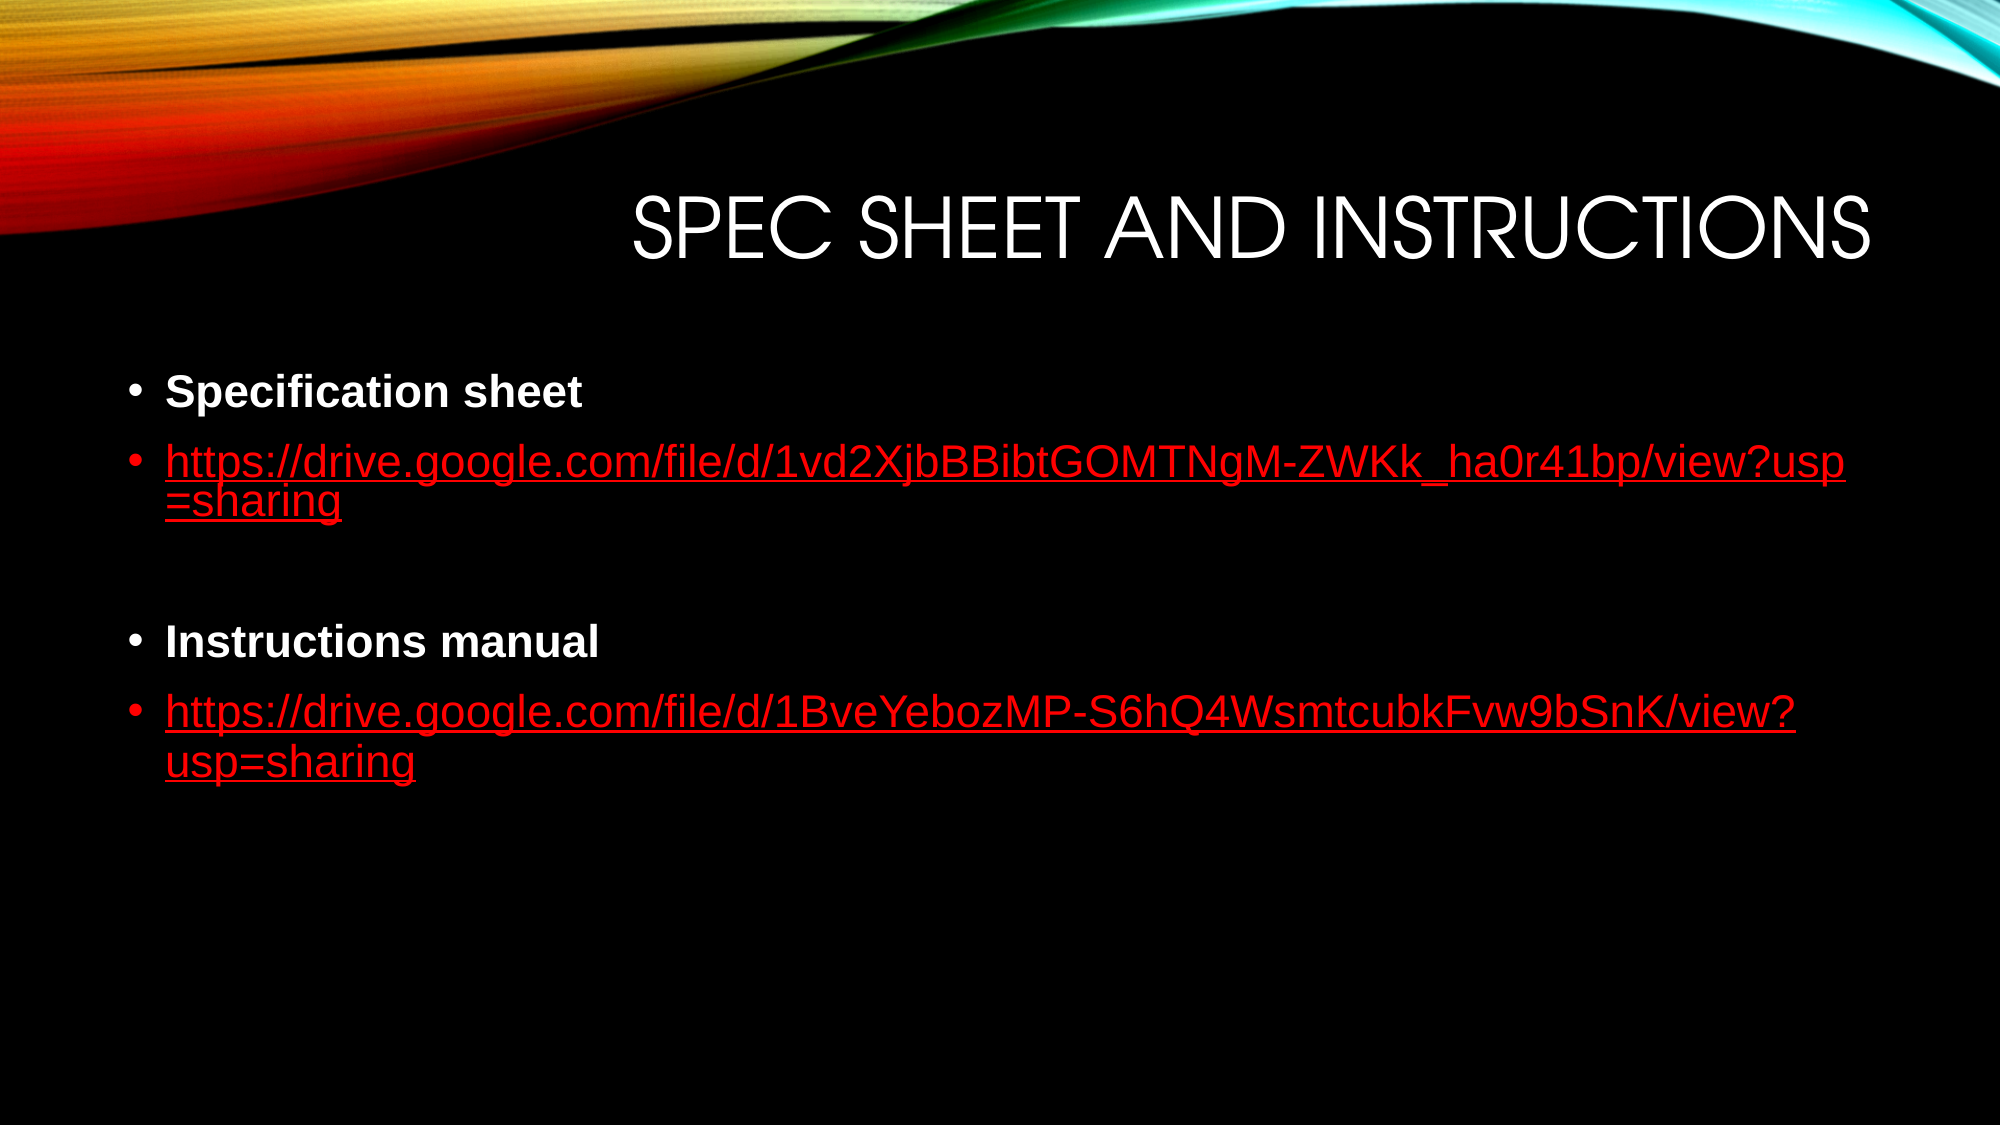

# Spec sheet and instructions
Specification sheet
https://drive.google.com/file/d/1vd2XjbBBibtGOMTNgM-ZWKk_ha0r41bp/view?usp=sharing

Instructions manual
https://drive.google.com/file/d/1BveYebozMP-S6hQ4WsmtcubkFvw9bSnK/view?usp=sharing